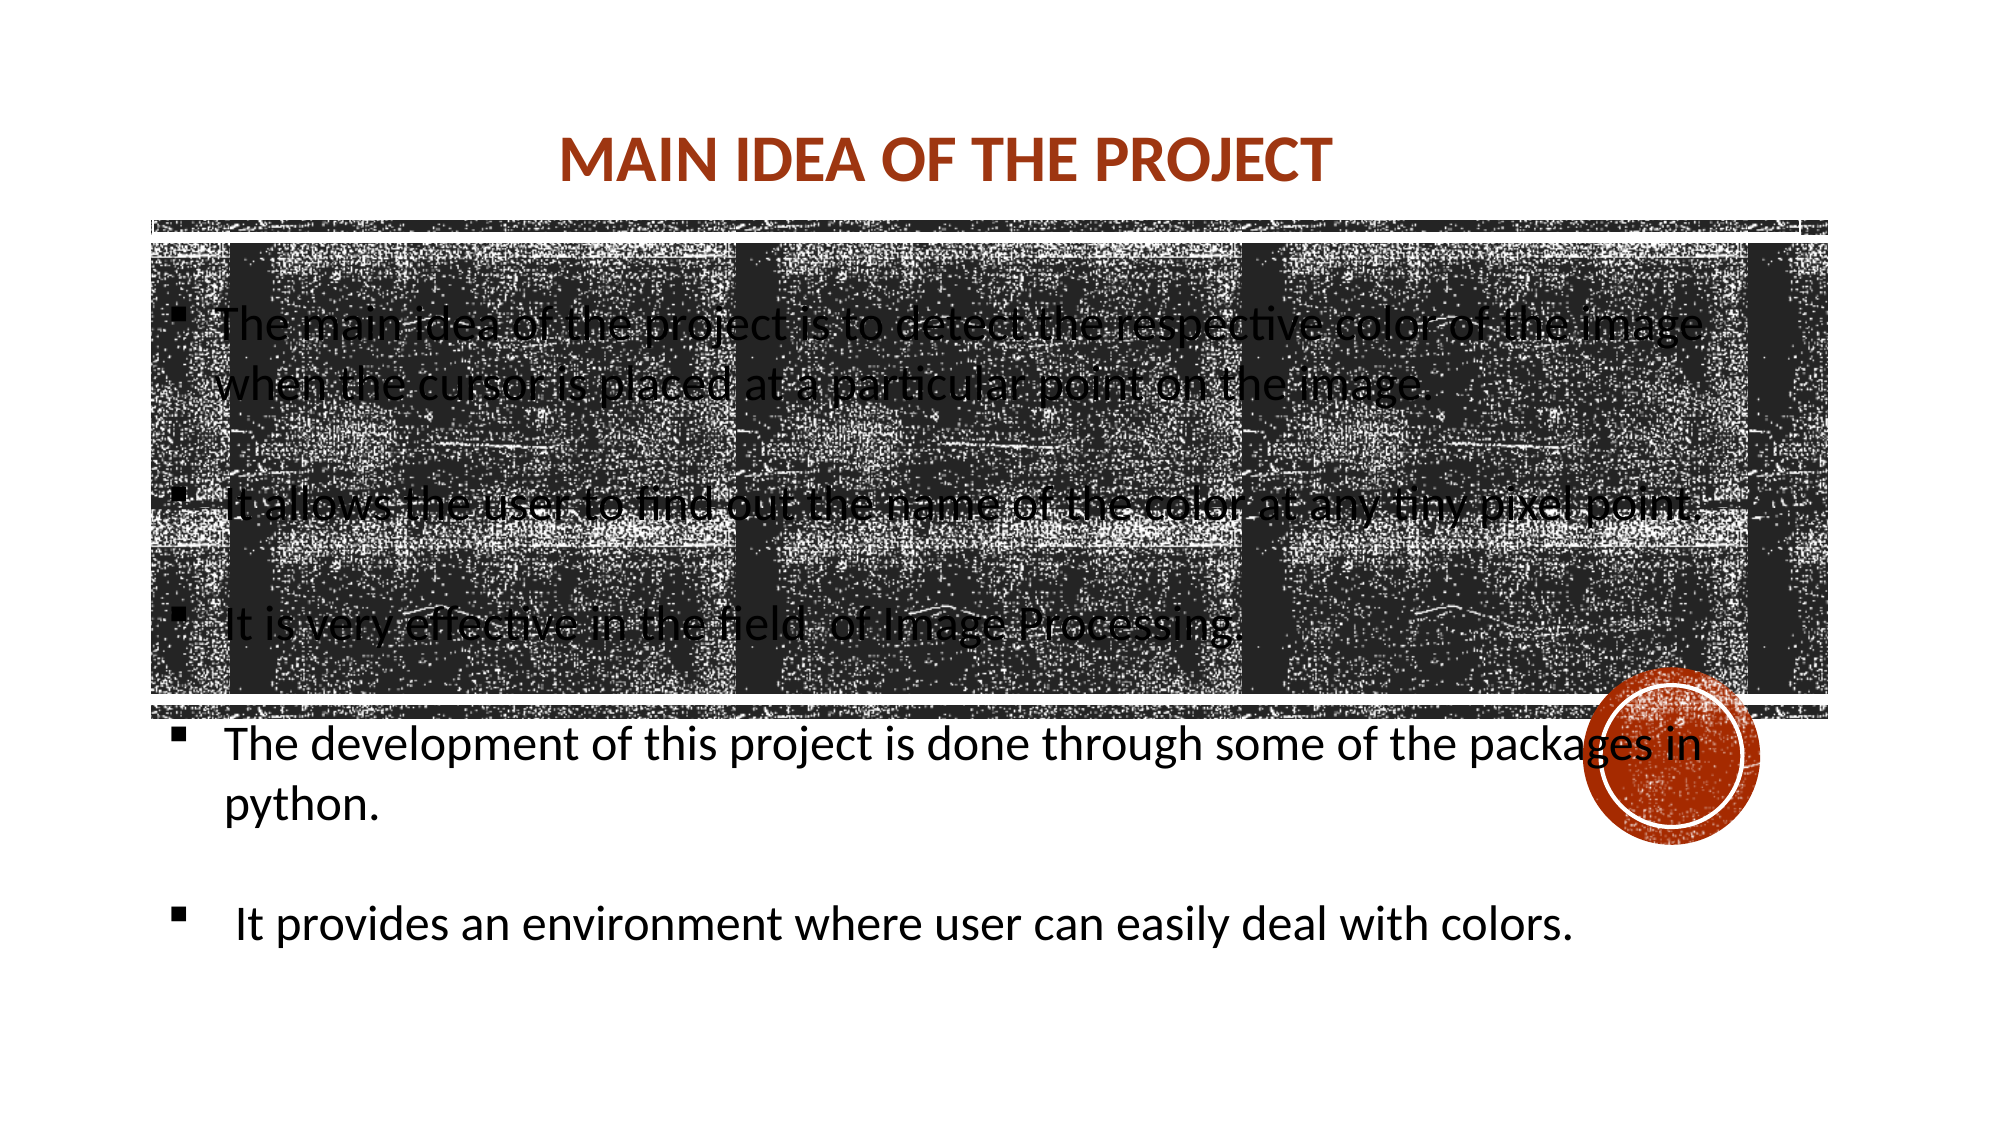

| MAIN IDEA OF THE PROJECT |
| --- |
The main idea of the project is to detect the respective color of the image when the cursor is placed at a particular point on the image.

It allows the user to find out the name of the color at any tiny pixel point.

It is very effective in the field  of Image Processing.

The development of this project is done through some of the packages in python.

 It provides an environment where user can easily deal with colors.